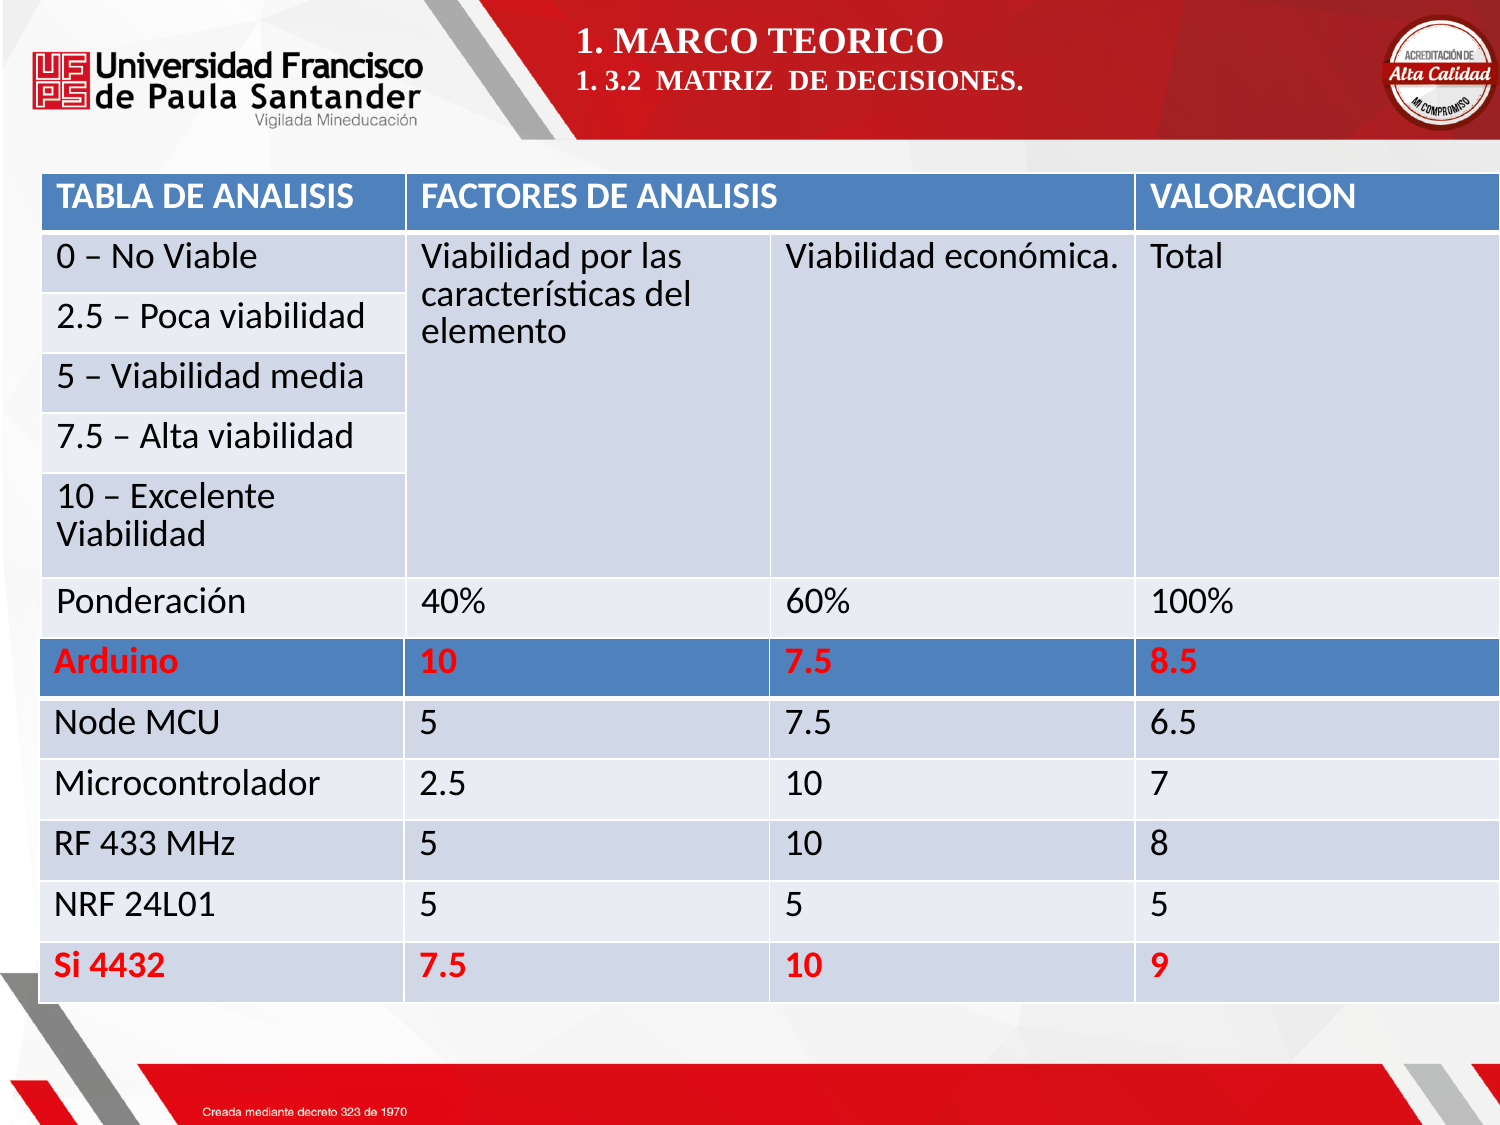

1. MARCO TEORICO
1. 3.2  MATRIZ  DE DECISIONES.
| TABLA DE ANALISIS | FACTORES DE ANALISIS |  | VALORACION |
| --- | --- | --- | --- |
| 0 – No Viable | Viabilidad por las características del elemento | Viabilidad económica. | Total |
| 2.5 – Poca viabilidad |  |  |  |
| 5 – Viabilidad media |  |  |  |
| 7.5 – Alta viabilidad |  |  |  |
| 10 – Excelente Viabilidad |  |  |  |
| Ponderación | 40% | 60% | 100% |
| Arduino | 10 | 7.5 | 8.5 |
| --- | --- | --- | --- |
| Node MCU | 5 | 7.5 | 6.5 |
| Microcontrolador | 2.5 | 10 | 7 |
| RF 433 MHz | 5 | 10 | 8 |
| NRF 24L01 | 5 | 5 | 5 |
| Si 4432 | 7.5 | 10 | 9 |